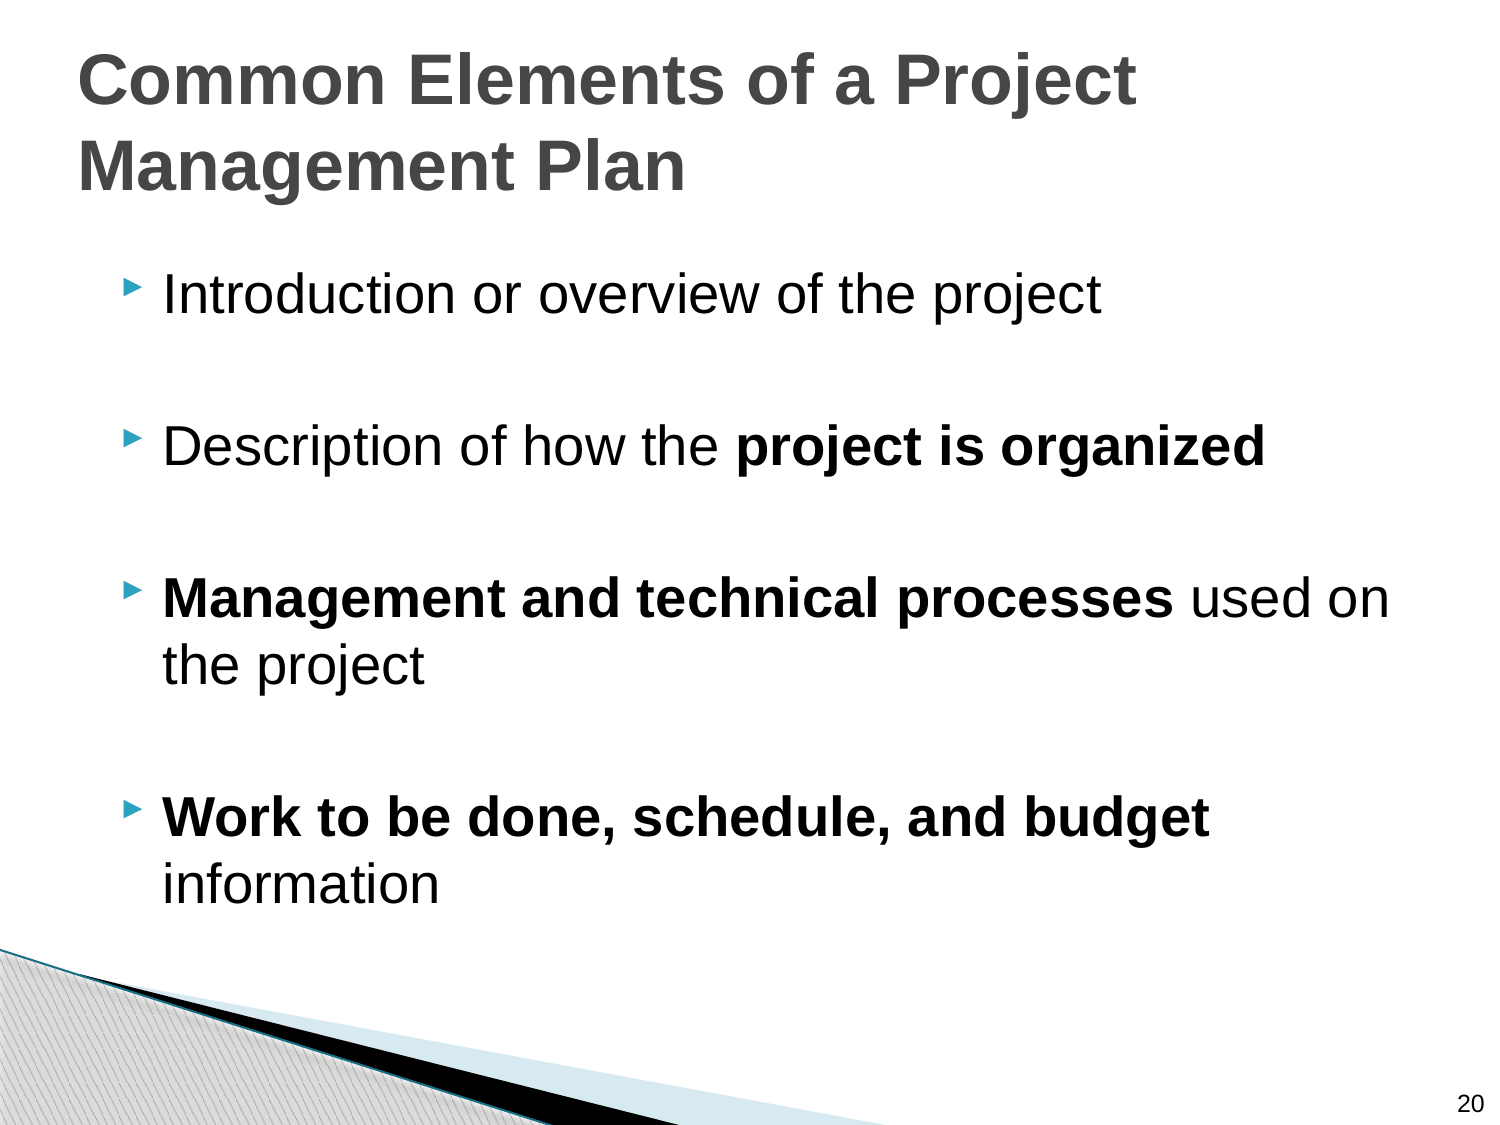

# Common Elements of a Project Management Plan
Introduction or overview of the project

Description of how the project is organized

Management and technical processes used on the project

Work to be done, schedule, and budget information
20